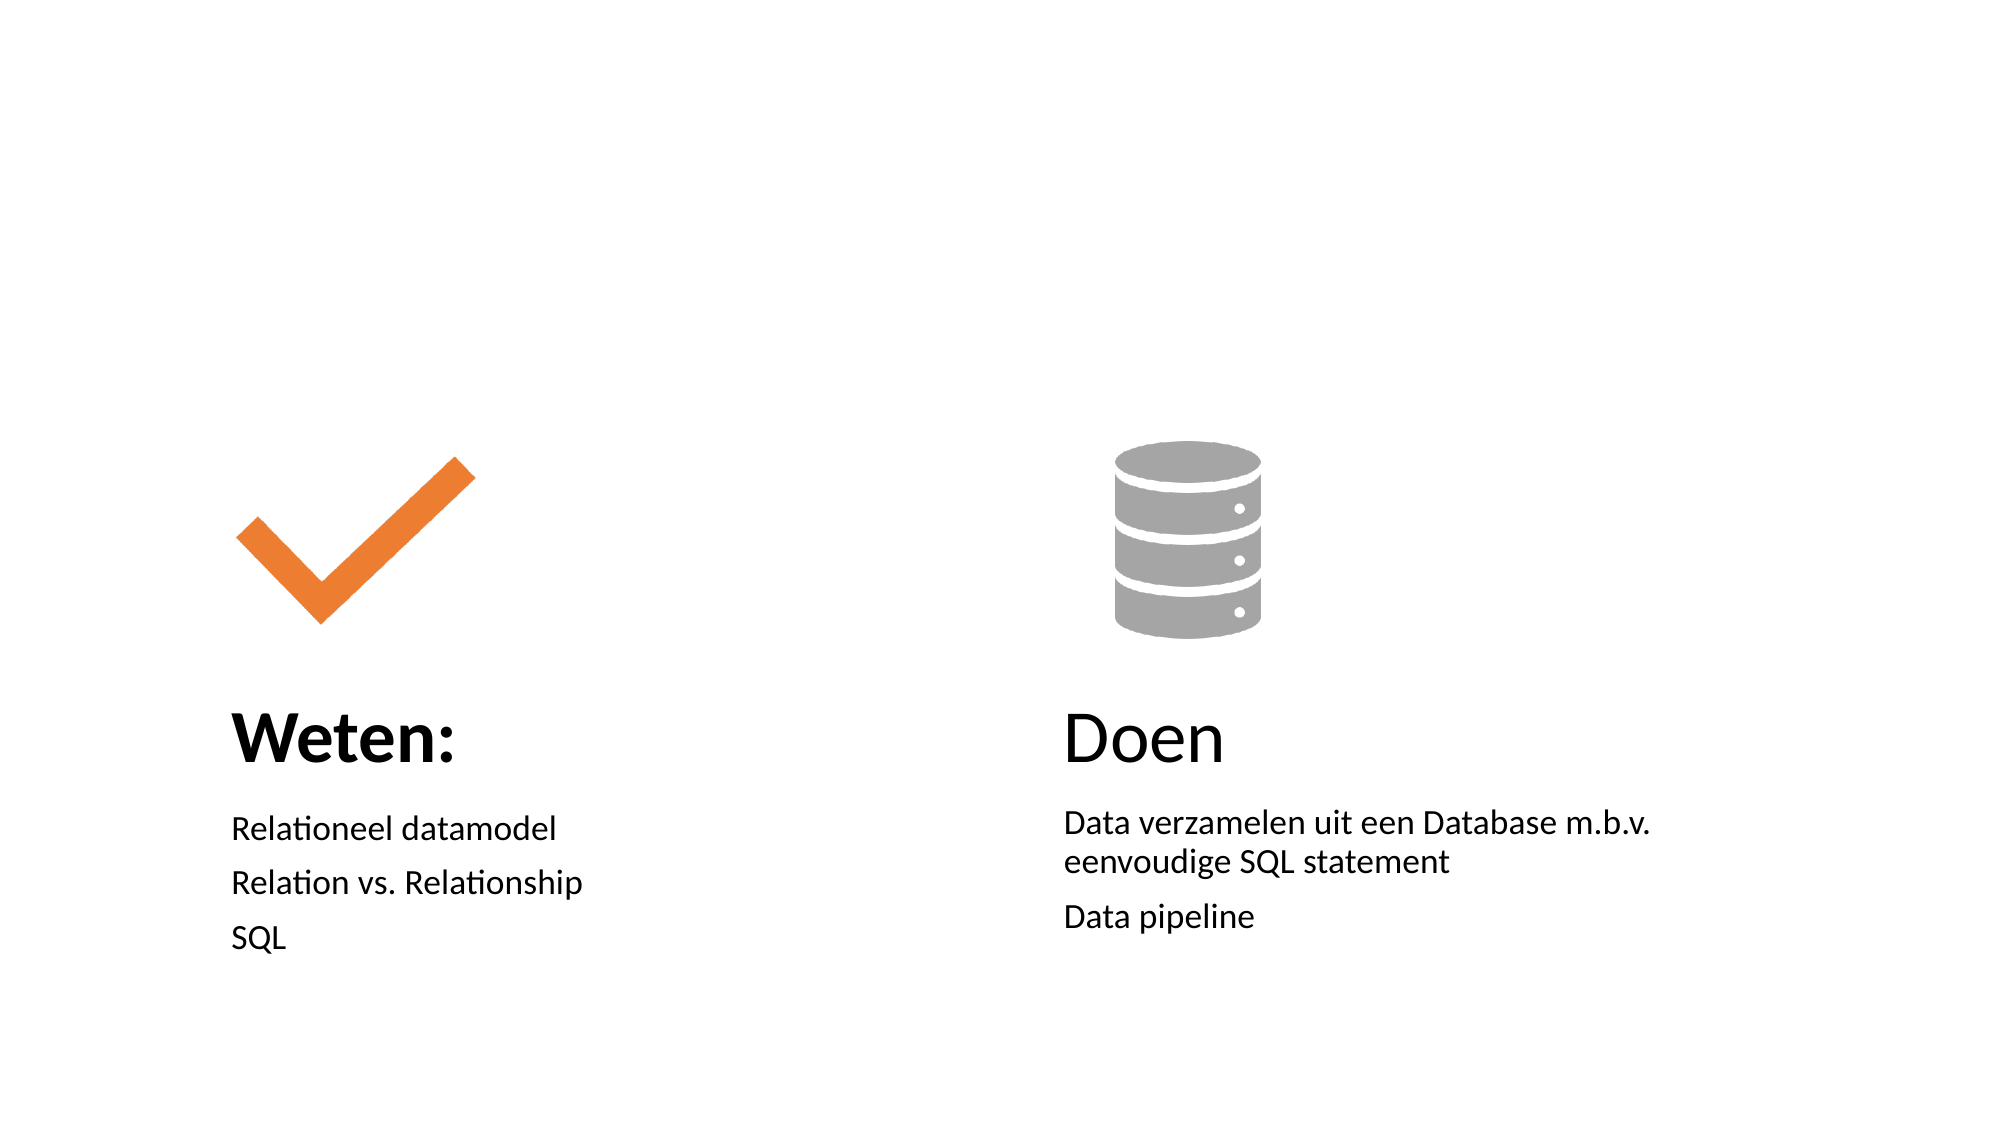

# Leerdoelen
Weten:
Relationeel datamodel
Relation vs. Relationship
SQL
Doen
Data verzamelen uit een Database m.b.v. eenvoudige SQL statement
Data pipeline